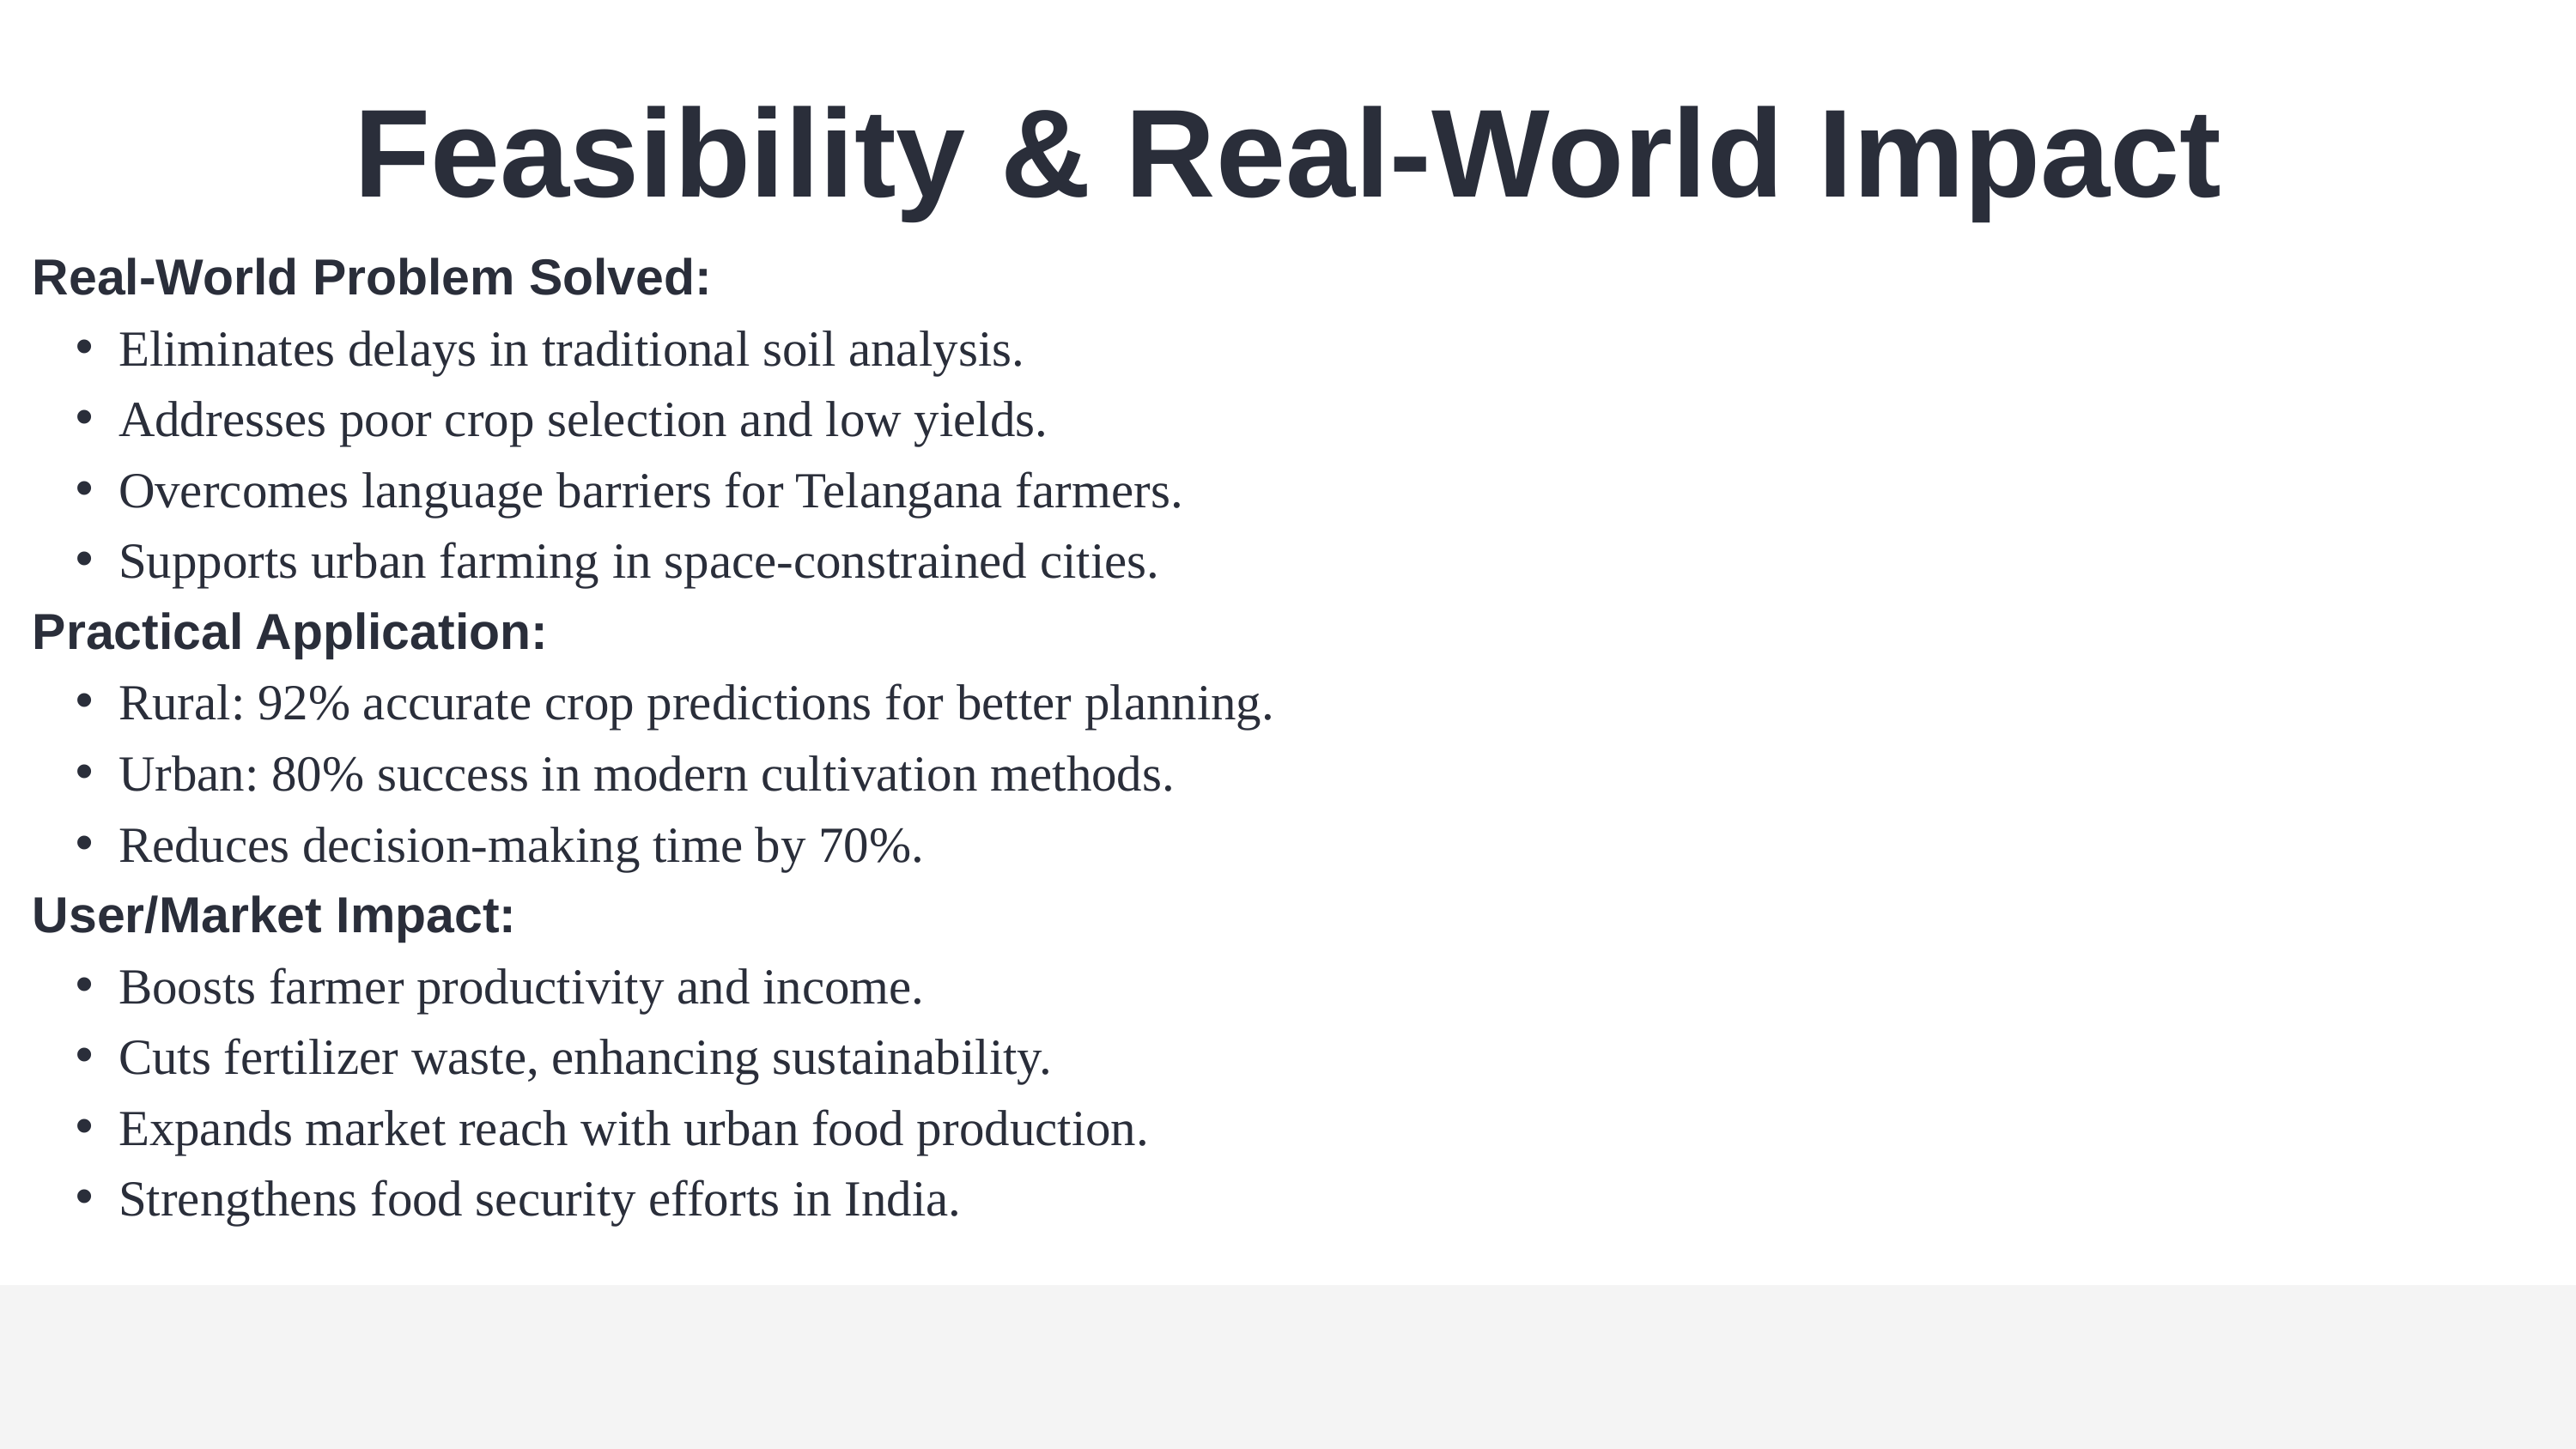

Feasibility & Real-World Impact
Real-World Problem Solved:
Eliminates delays in traditional soil analysis.
Addresses poor crop selection and low yields.
Overcomes language barriers for Telangana farmers.
Supports urban farming in space-constrained cities.
Practical Application:
Rural: 92% accurate crop predictions for better planning.
Urban: 80% success in modern cultivation methods.
Reduces decision-making time by 70%.
User/Market Impact:
Boosts farmer productivity and income.
Cuts fertilizer waste, enhancing sustainability.
Expands market reach with urban food production.
Strengthens food security efforts in India.